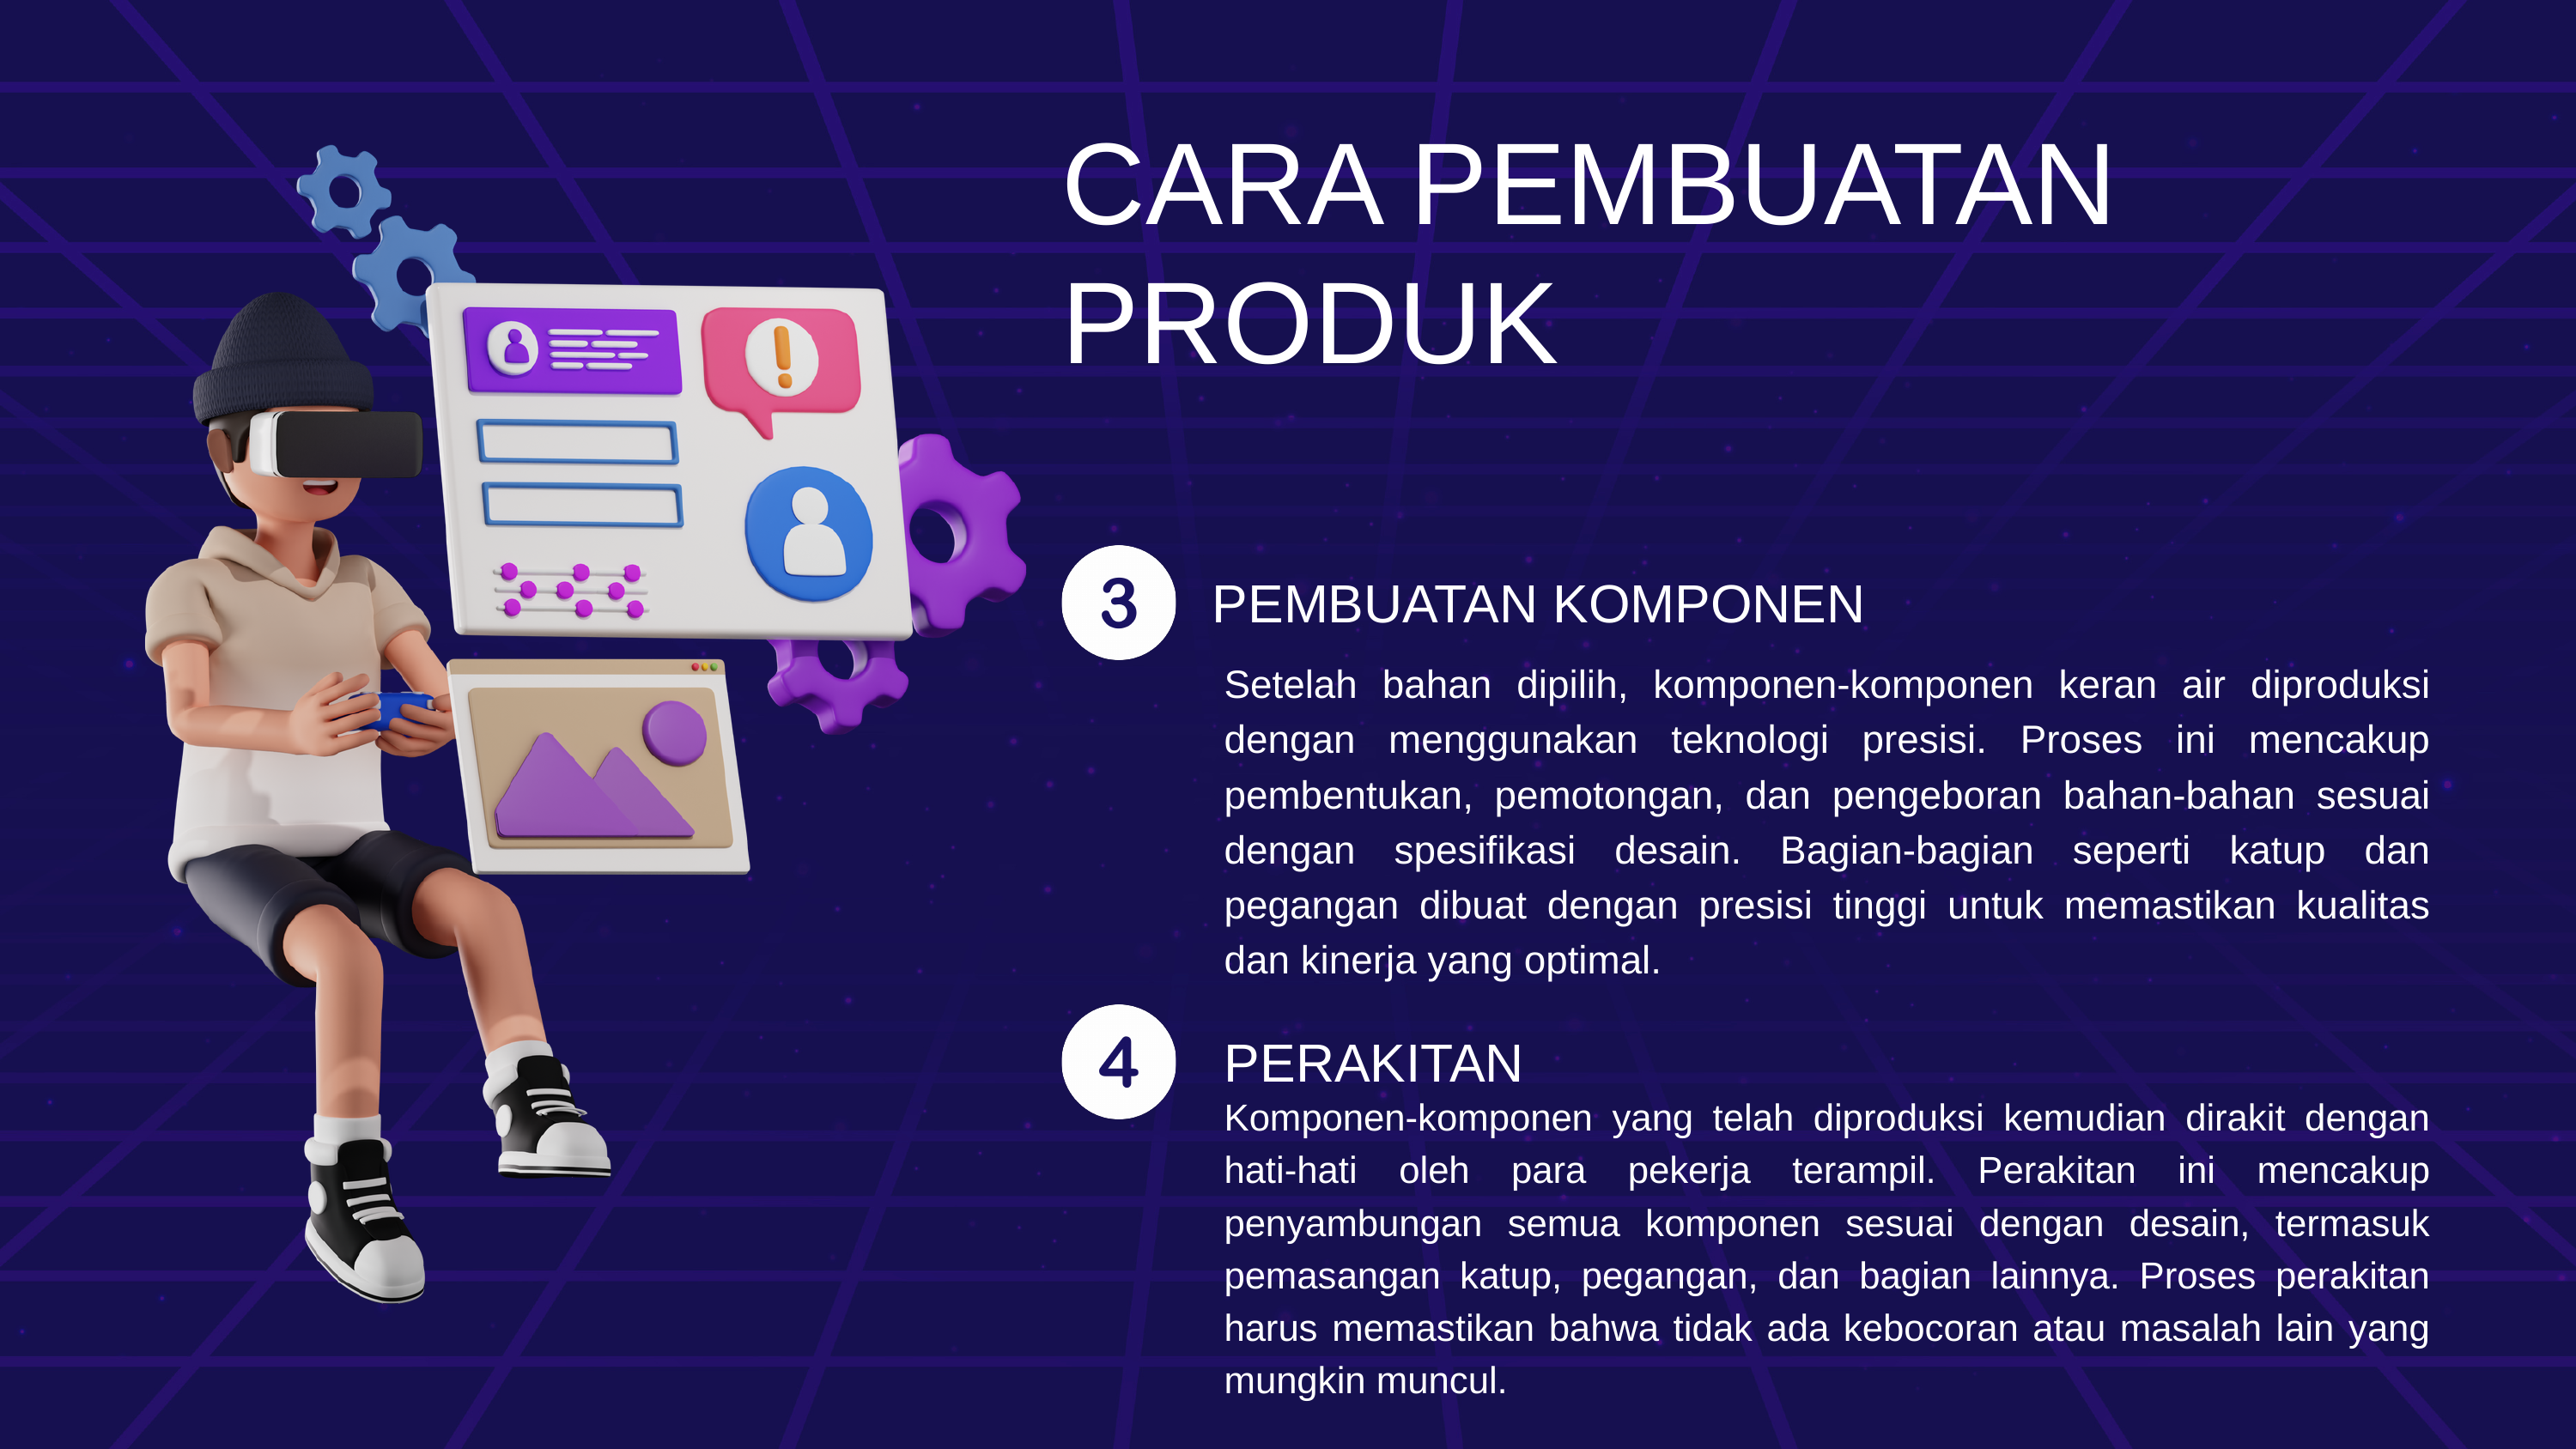

CARA PEMBUATAN PRODUK

PEMBUATAN KOMPONEN
Setelah bahan dipilih, komponen-komponen keran air diproduksi dengan menggunakan teknologi presisi. Proses ini mencakup pembentukan, pemotongan, dan pengeboran bahan-bahan sesuai dengan spesifikasi desain. Bagian-bagian seperti katup dan pegangan dibuat dengan presisi tinggi untuk memastikan kualitas dan kinerja yang optimal.

PERAKITAN
Komponen-komponen yang telah diproduksi kemudian dirakit dengan hati-hati oleh para pekerja terampil. Perakitan ini mencakup penyambungan semua komponen sesuai dengan desain, termasuk pemasangan katup, pegangan, dan bagian lainnya. Proses perakitan harus memastikan bahwa tidak ada kebocoran atau masalah lain yang mungkin muncul.